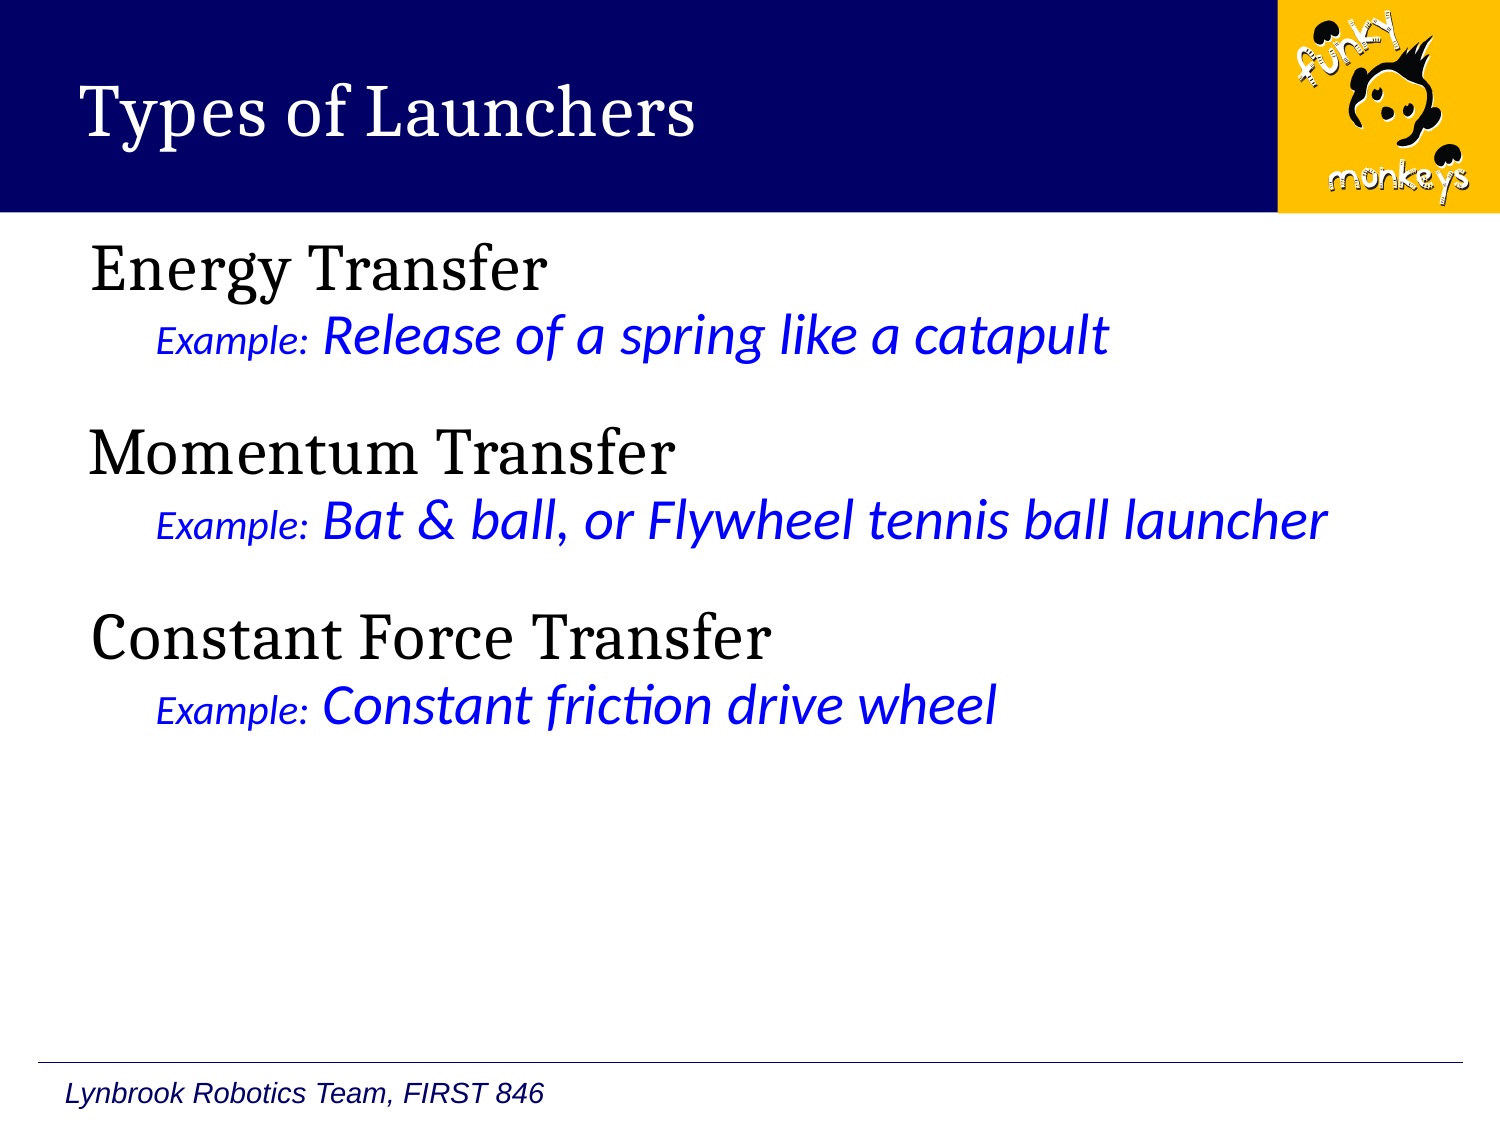

# Types of Launchers
Energy Transfer
Example: Release of a spring like a catapult
Momentum Transfer
Example: Bat & ball, or Flywheel tennis ball launcher
Constant Force Transfer
Example: Constant friction drive wheel